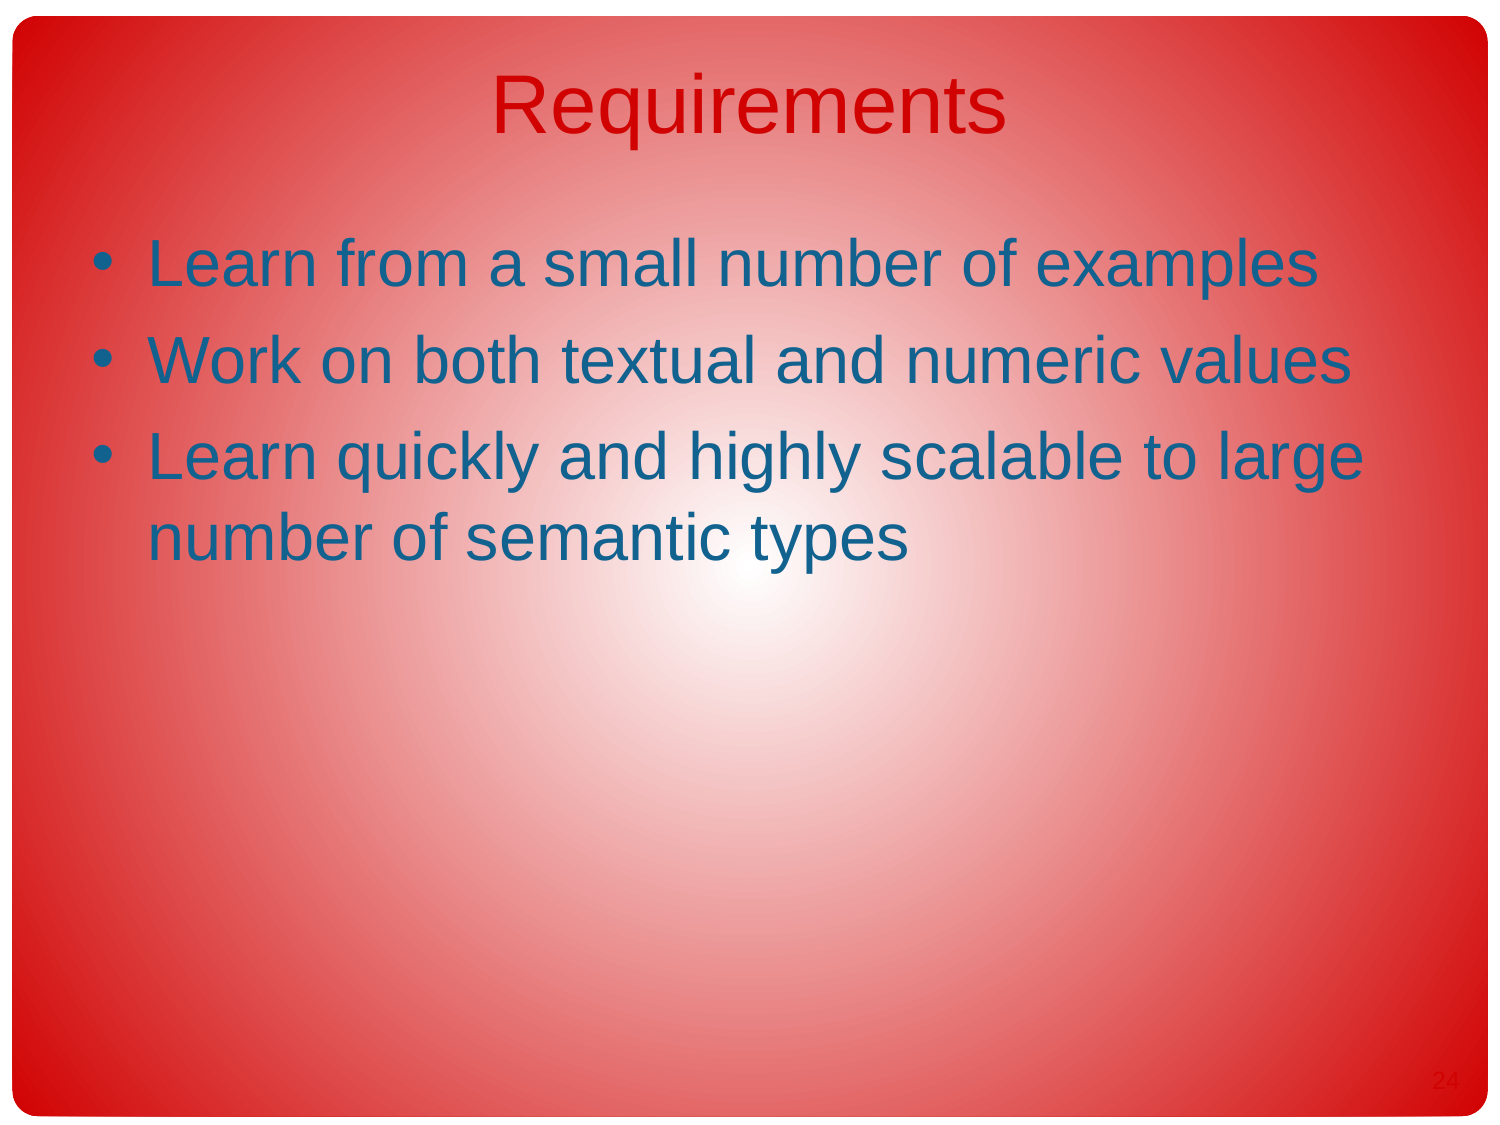

# Requirements
Learn from a small number of examples
Work on both textual and numeric values
Learn quickly and highly scalable to large number of semantic types

24